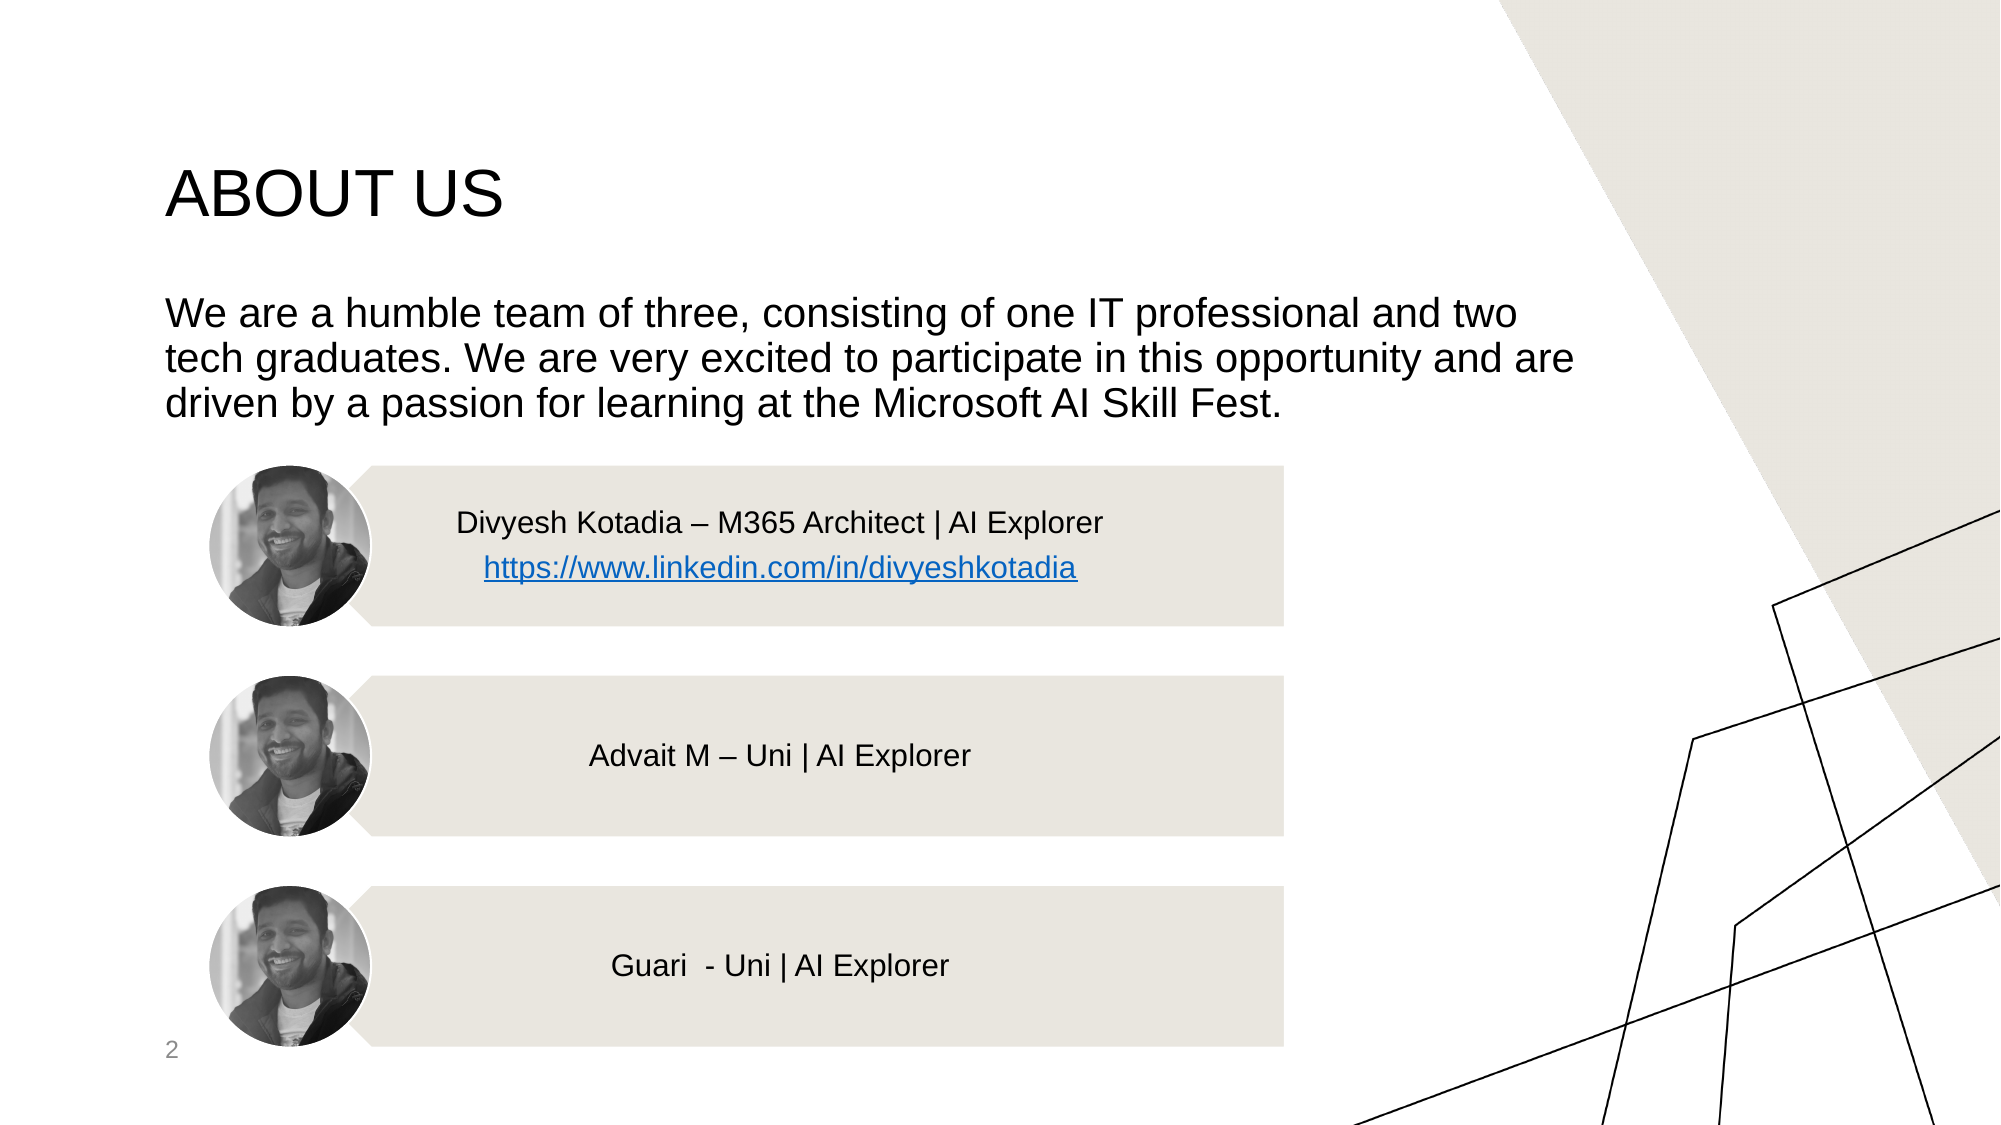

# About us
We are a humble team of three, consisting of one IT professional and two tech graduates. We are very excited to participate in this opportunity and are driven by a passion for learning at the Microsoft AI Skill Fest.
Divyesh Kotadia – M365 Architect | AI Explorer
https://www.linkedin.com/in/divyeshkotadia
Advait M – Uni | AI Explorer
Guari  - Uni | AI Explorer
2